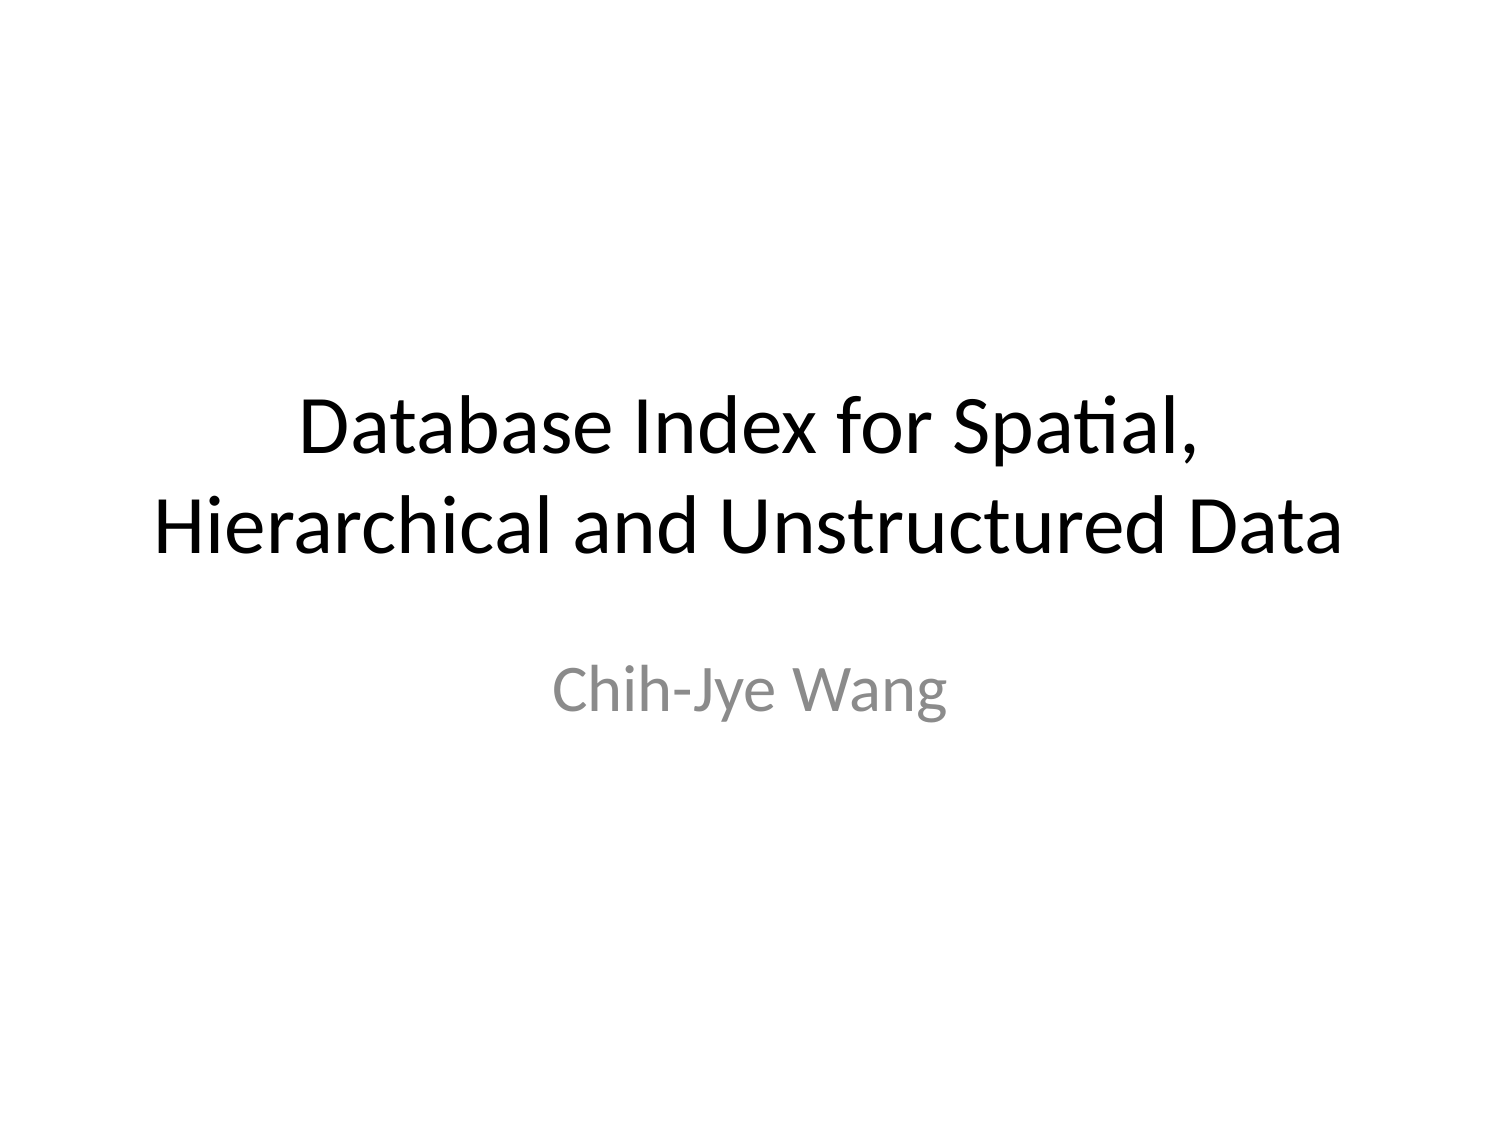

# Database Index for Spatial, Hierarchical and Unstructured Data
Chih-Jye Wang